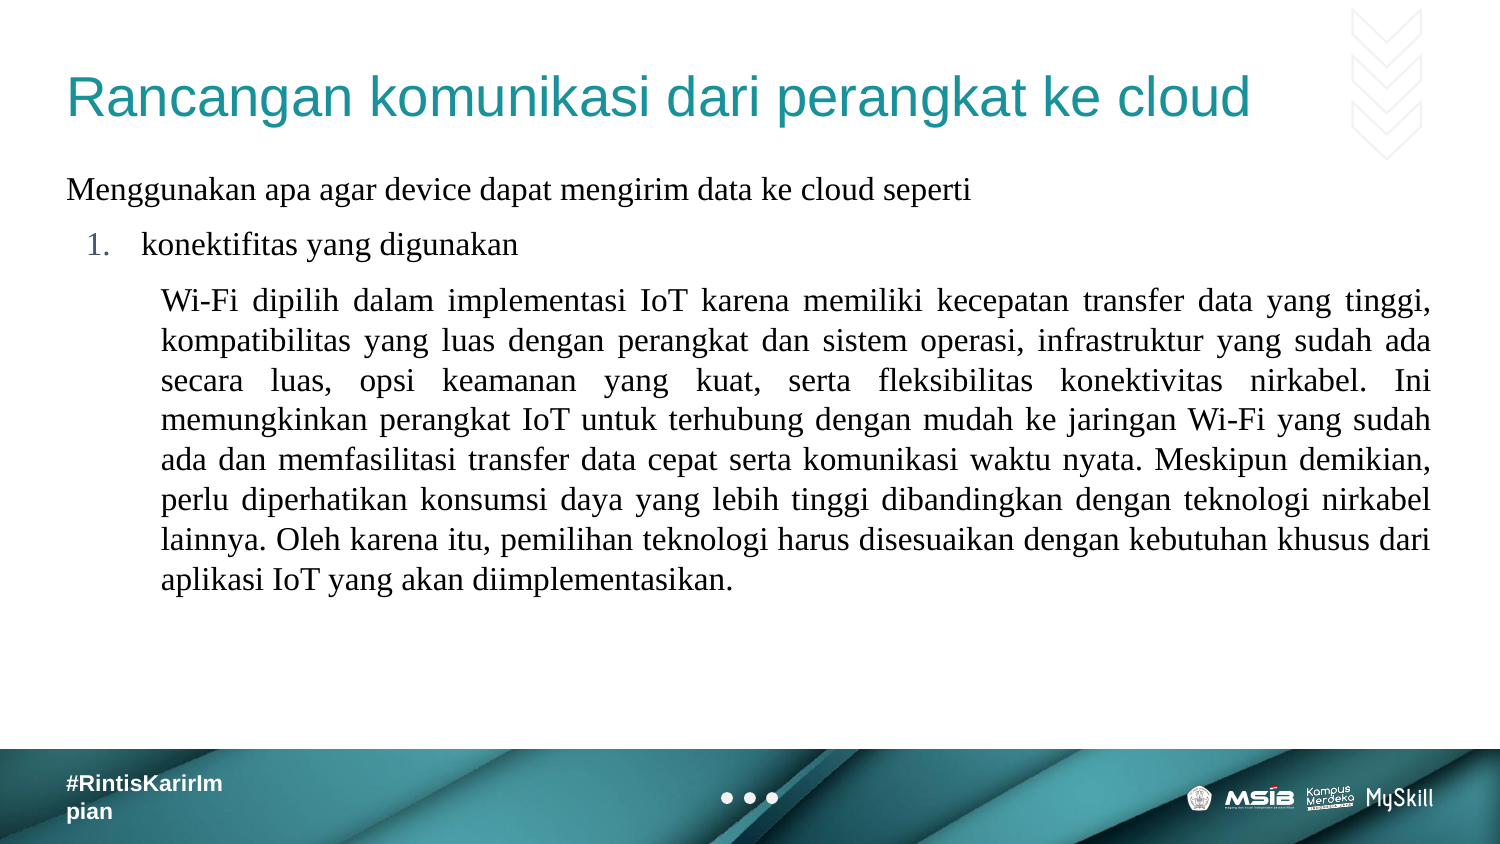

# Rancangan komunikasi dari perangkat ke cloud
Menggunakan apa agar device dapat mengirim data ke cloud seperti
konektifitas yang digunakan
Wi-Fi dipilih dalam implementasi IoT karena memiliki kecepatan transfer data yang tinggi, kompatibilitas yang luas dengan perangkat dan sistem operasi, infrastruktur yang sudah ada secara luas, opsi keamanan yang kuat, serta fleksibilitas konektivitas nirkabel. Ini memungkinkan perangkat IoT untuk terhubung dengan mudah ke jaringan Wi-Fi yang sudah ada dan memfasilitasi transfer data cepat serta komunikasi waktu nyata. Meskipun demikian, perlu diperhatikan konsumsi daya yang lebih tinggi dibandingkan dengan teknologi nirkabel lainnya. Oleh karena itu, pemilihan teknologi harus disesuaikan dengan kebutuhan khusus dari aplikasi IoT yang akan diimplementasikan.